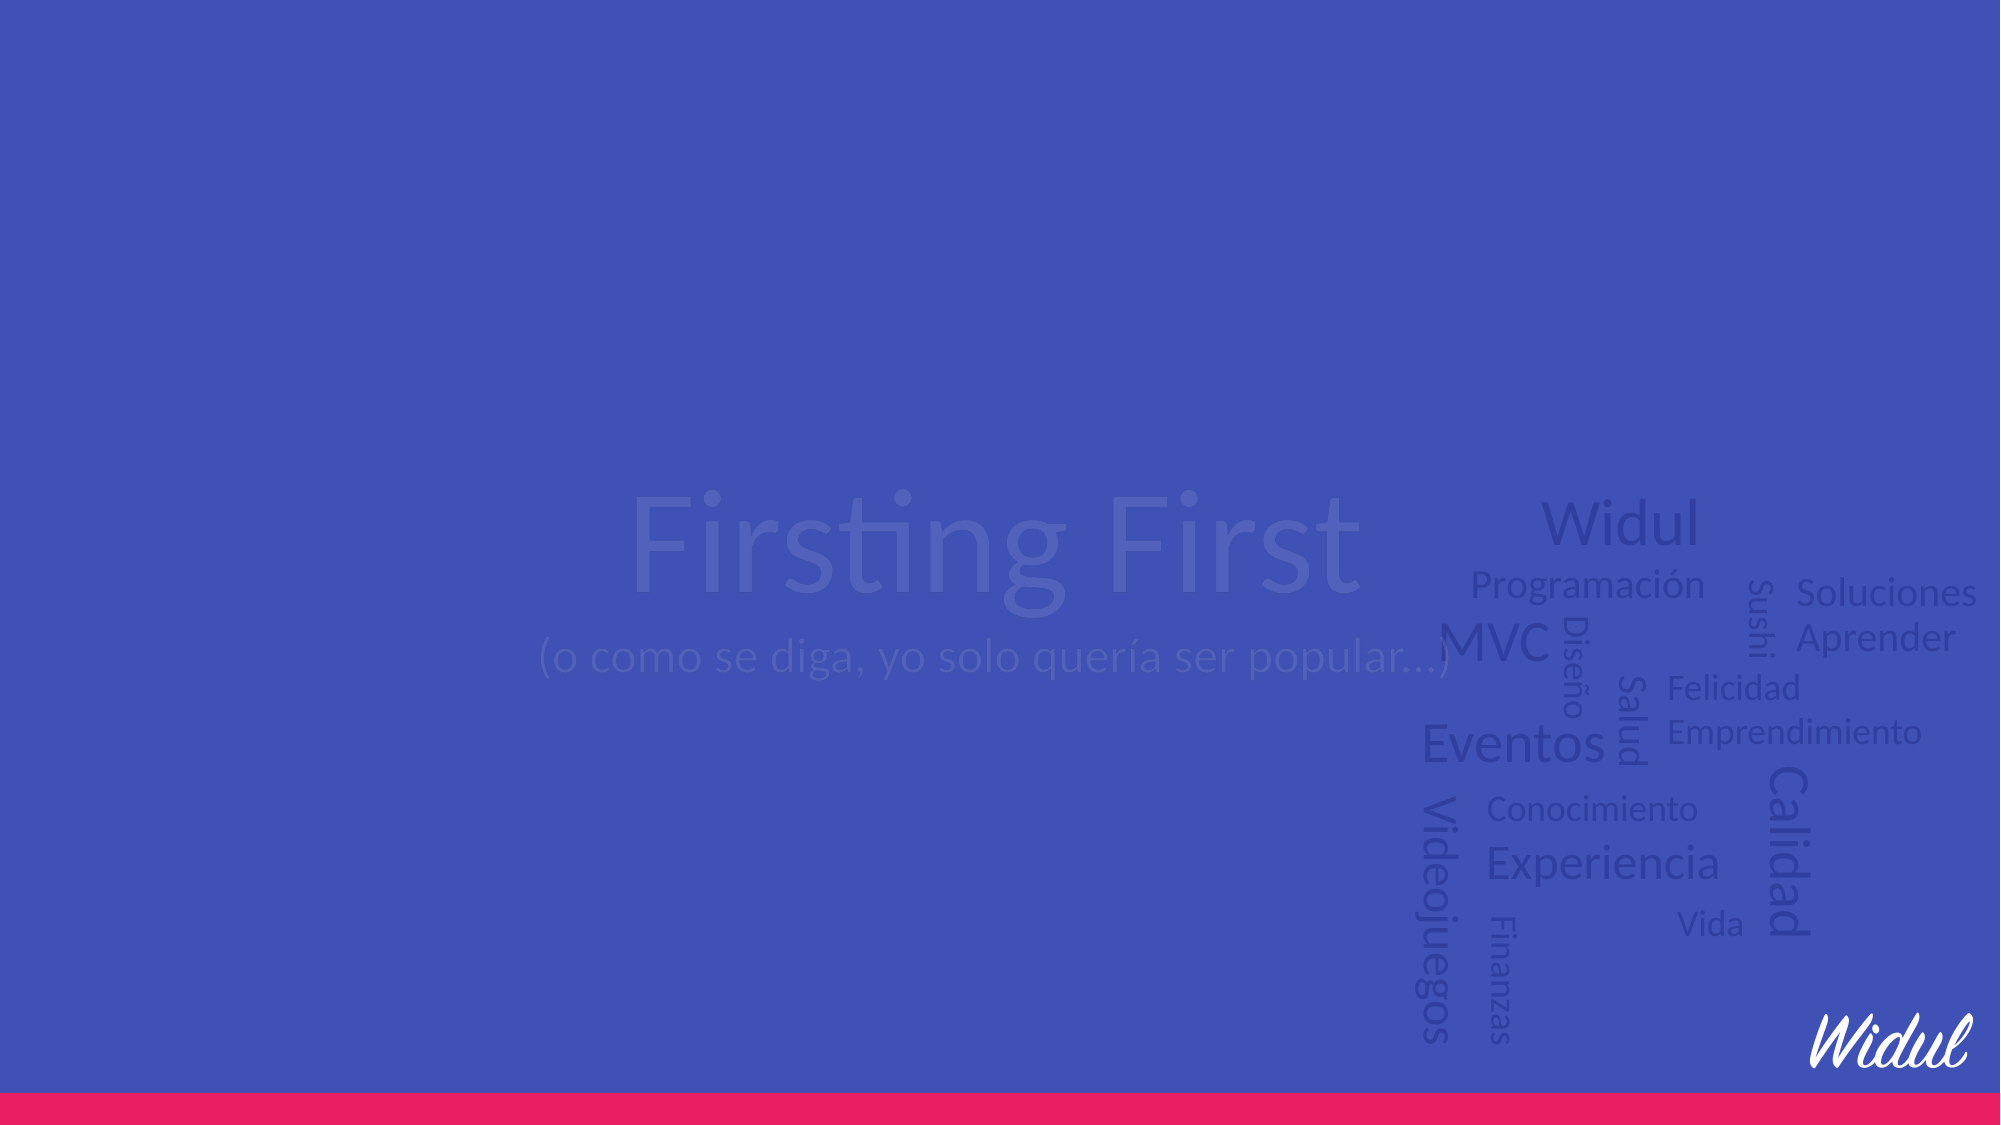

# Firsting First (o como se diga, yo solo quería ser popular...)